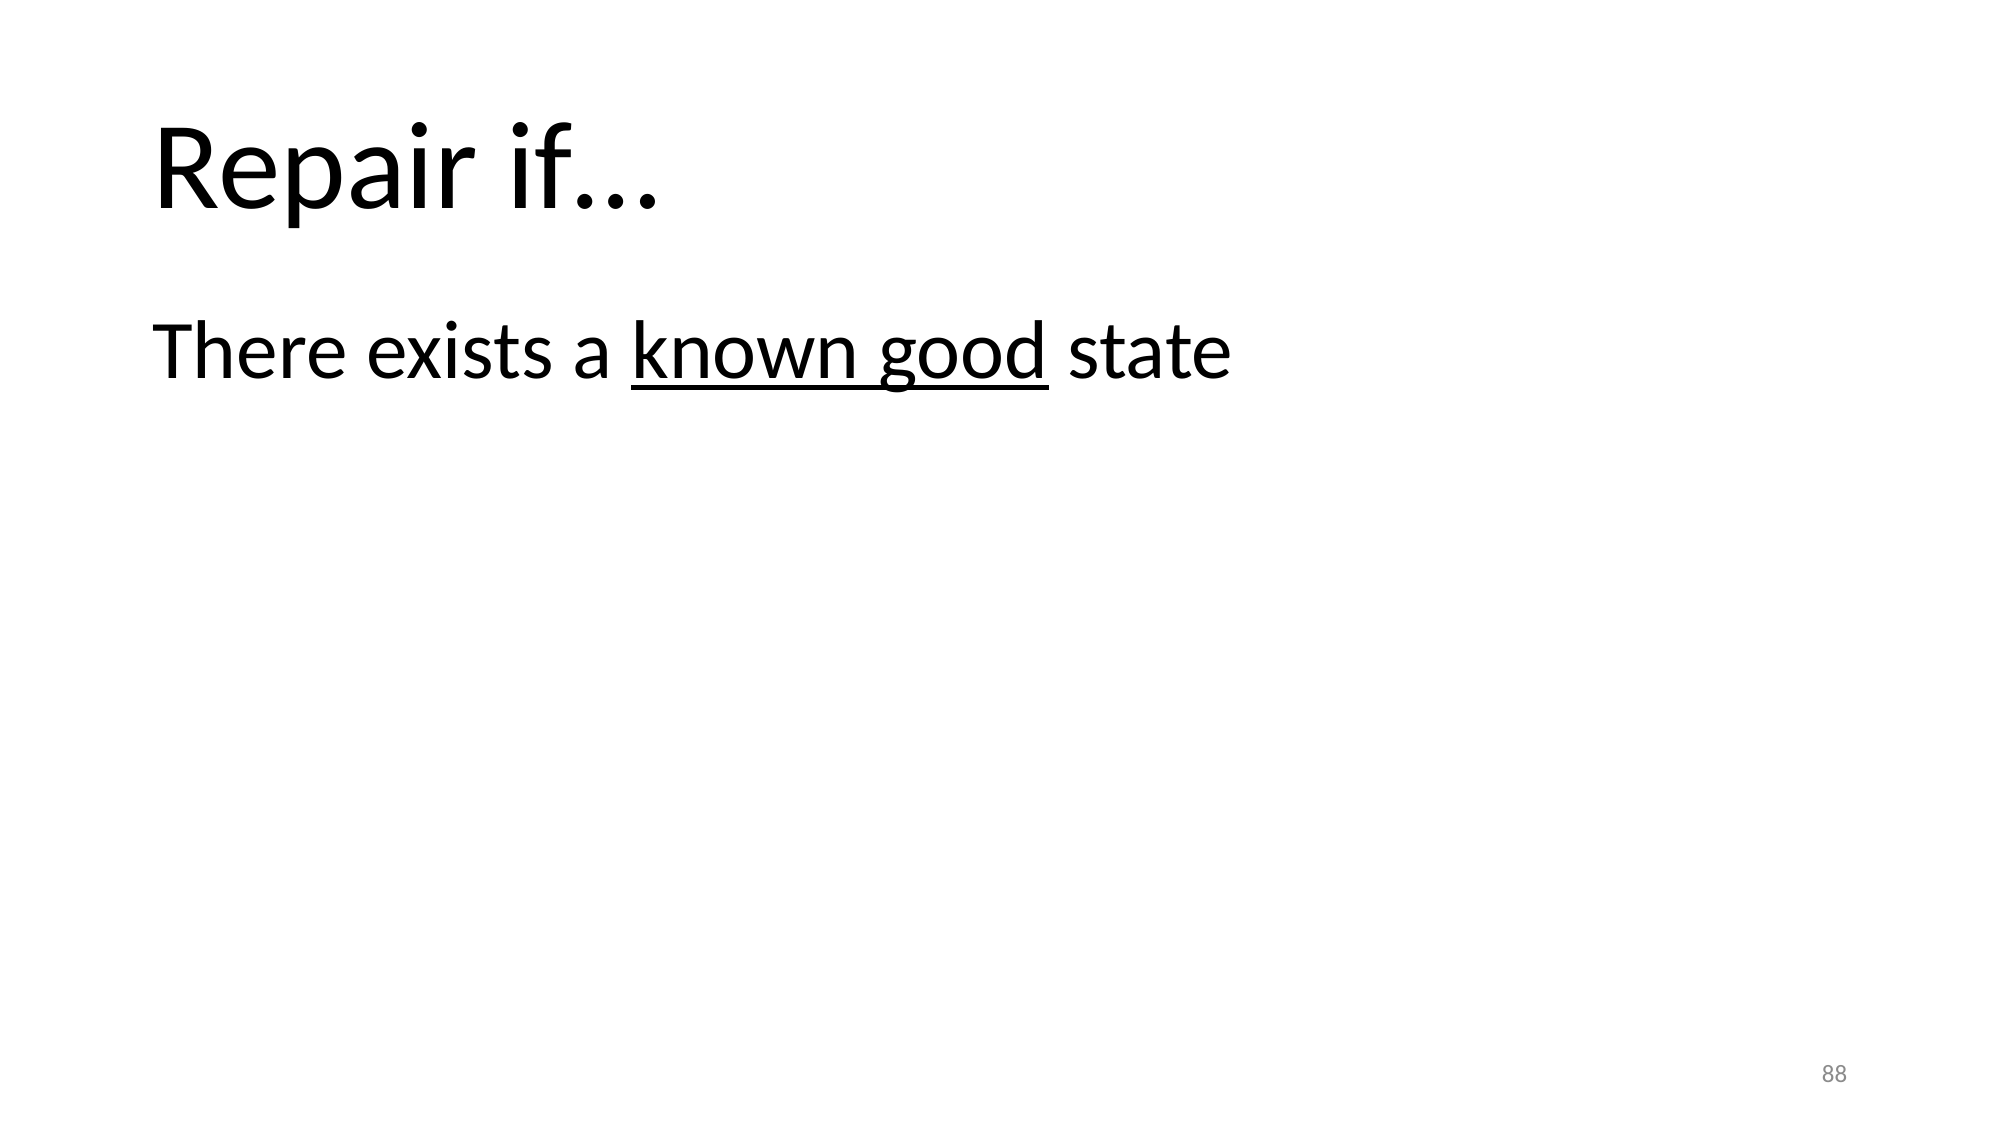

# Repair if…
There exists a known good state
88